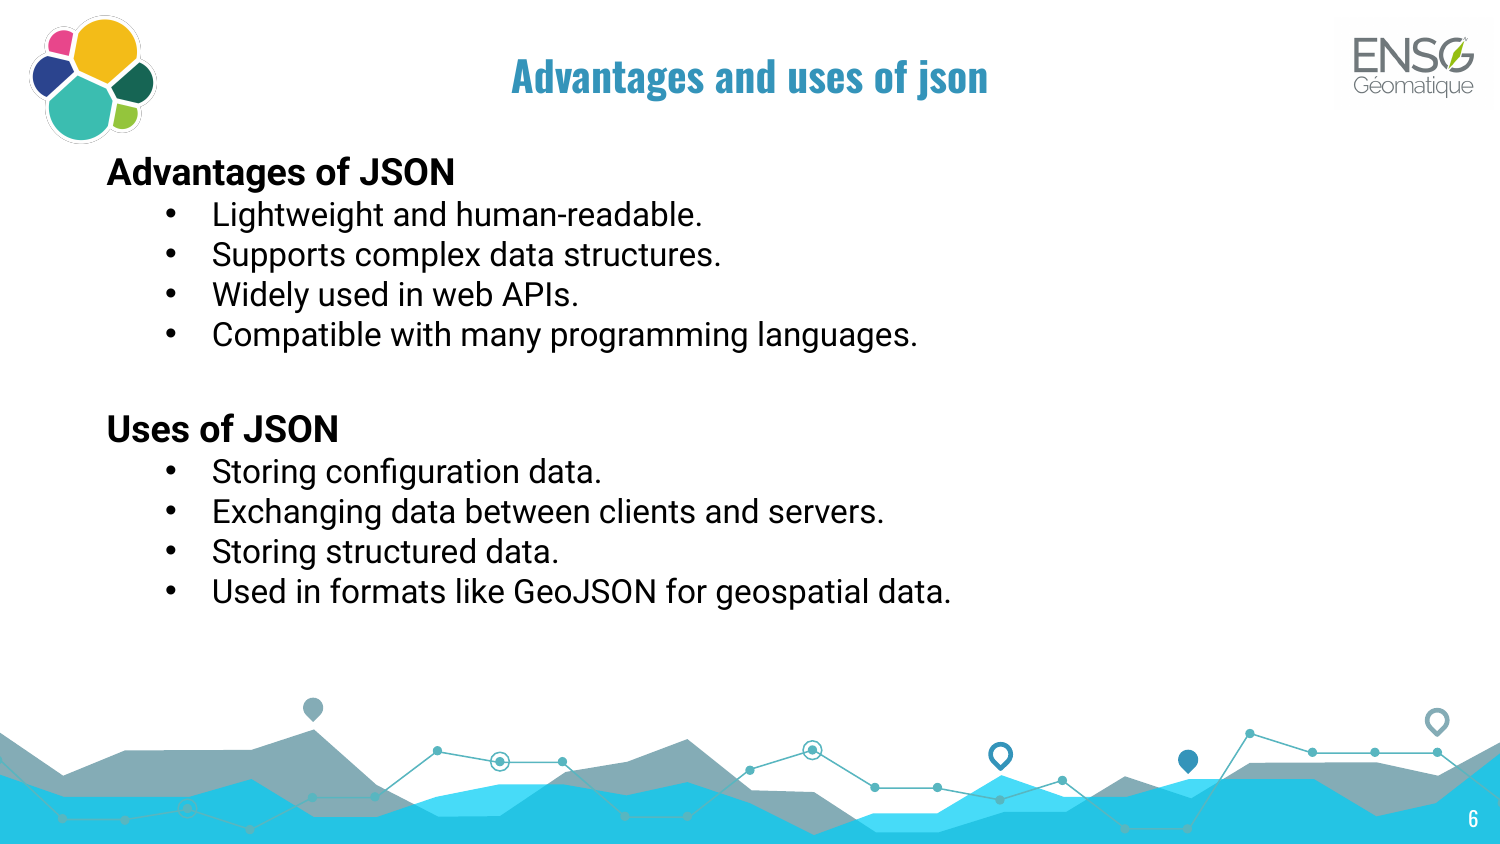

# Advantages and uses of json
Advantages of JSON
Lightweight and human-readable.
Supports complex data structures.
Widely used in web APIs.
Compatible with many programming languages.

Uses of JSON
Storing configuration data.
Exchanging data between clients and servers.
Storing structured data.
Used in formats like GeoJSON for geospatial data.

6